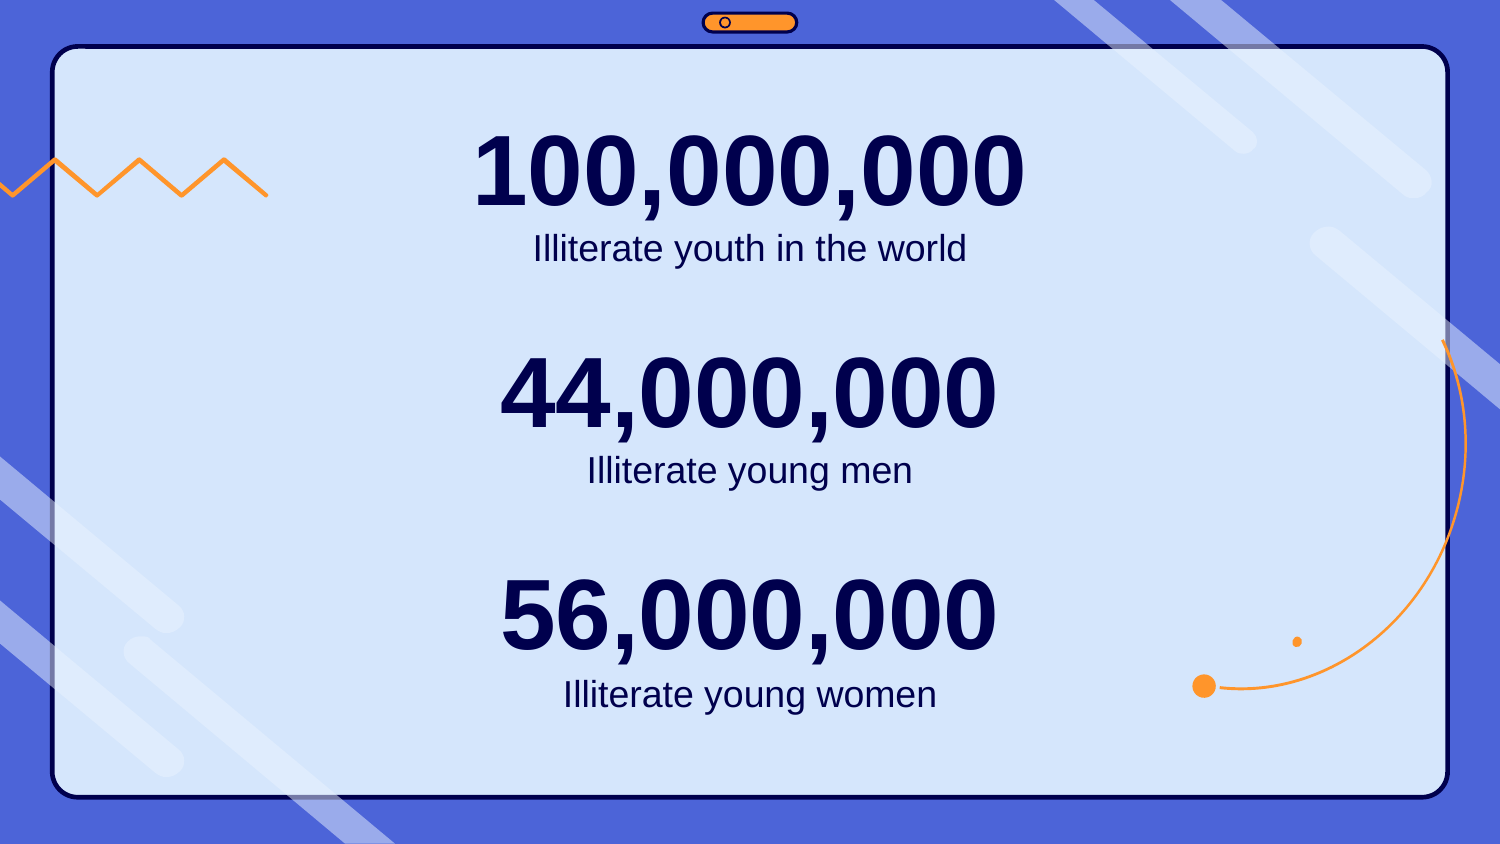

100,000,000

Illiterate youth in the world

# 44,000,000
Illiterate young men
56,000,000
Illiterate young women